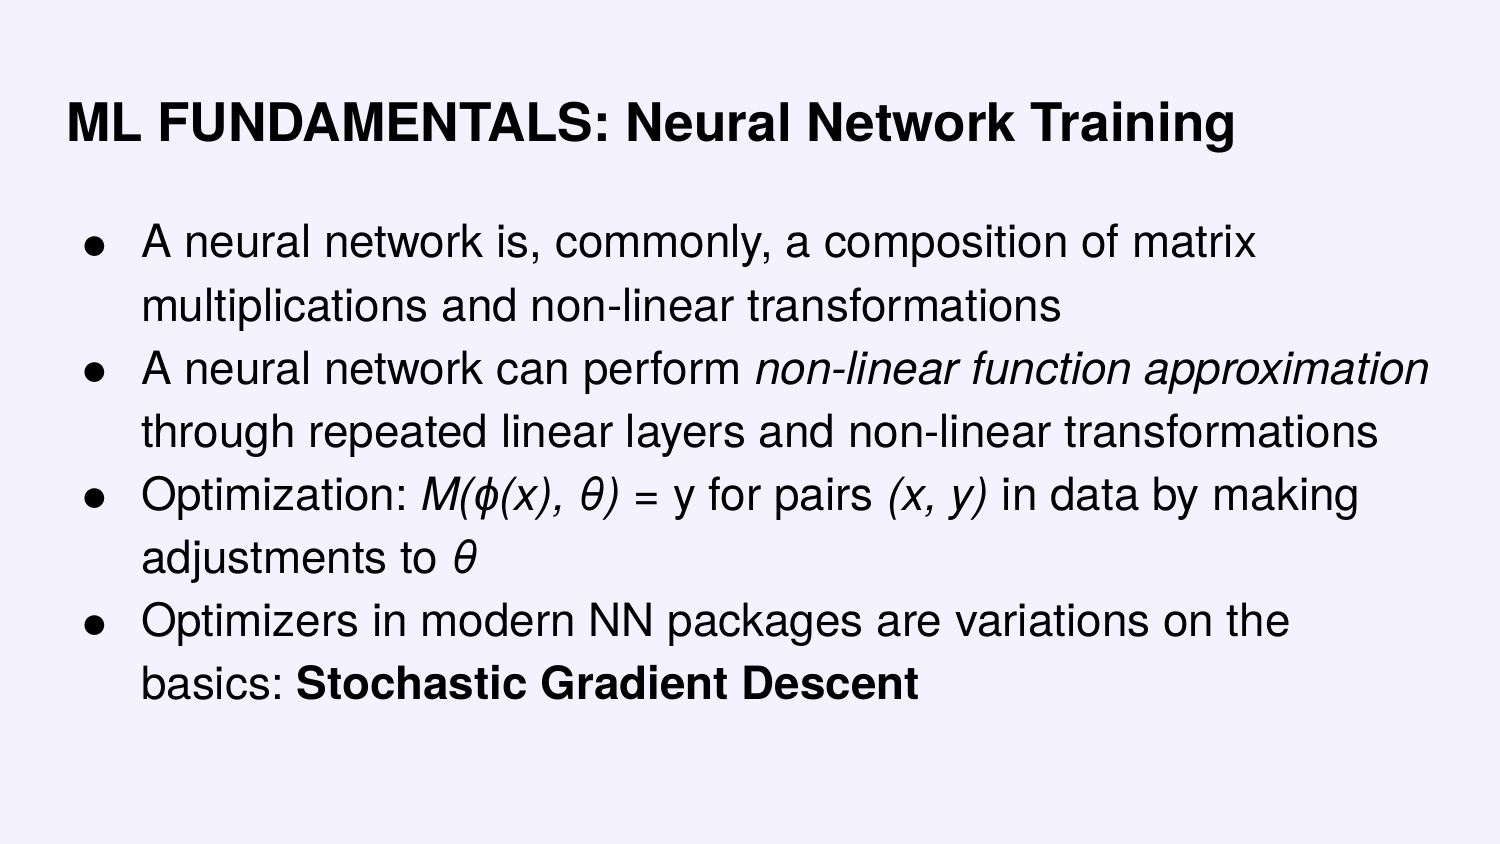

# ML FUNDAMENTALS: Neural Network Training
A neural network is, commonly, a composition of matrix multiplications and non-linear transformations
A neural network can perform non-linear function approximation through repeated linear layers and non-linear transformations
Optimization: M(ɸ(x), θ) = y for pairs (x, y) in data by making adjustments to θ
Optimizers in modern NN packages are variations on the basics: Stochastic Gradient Descent